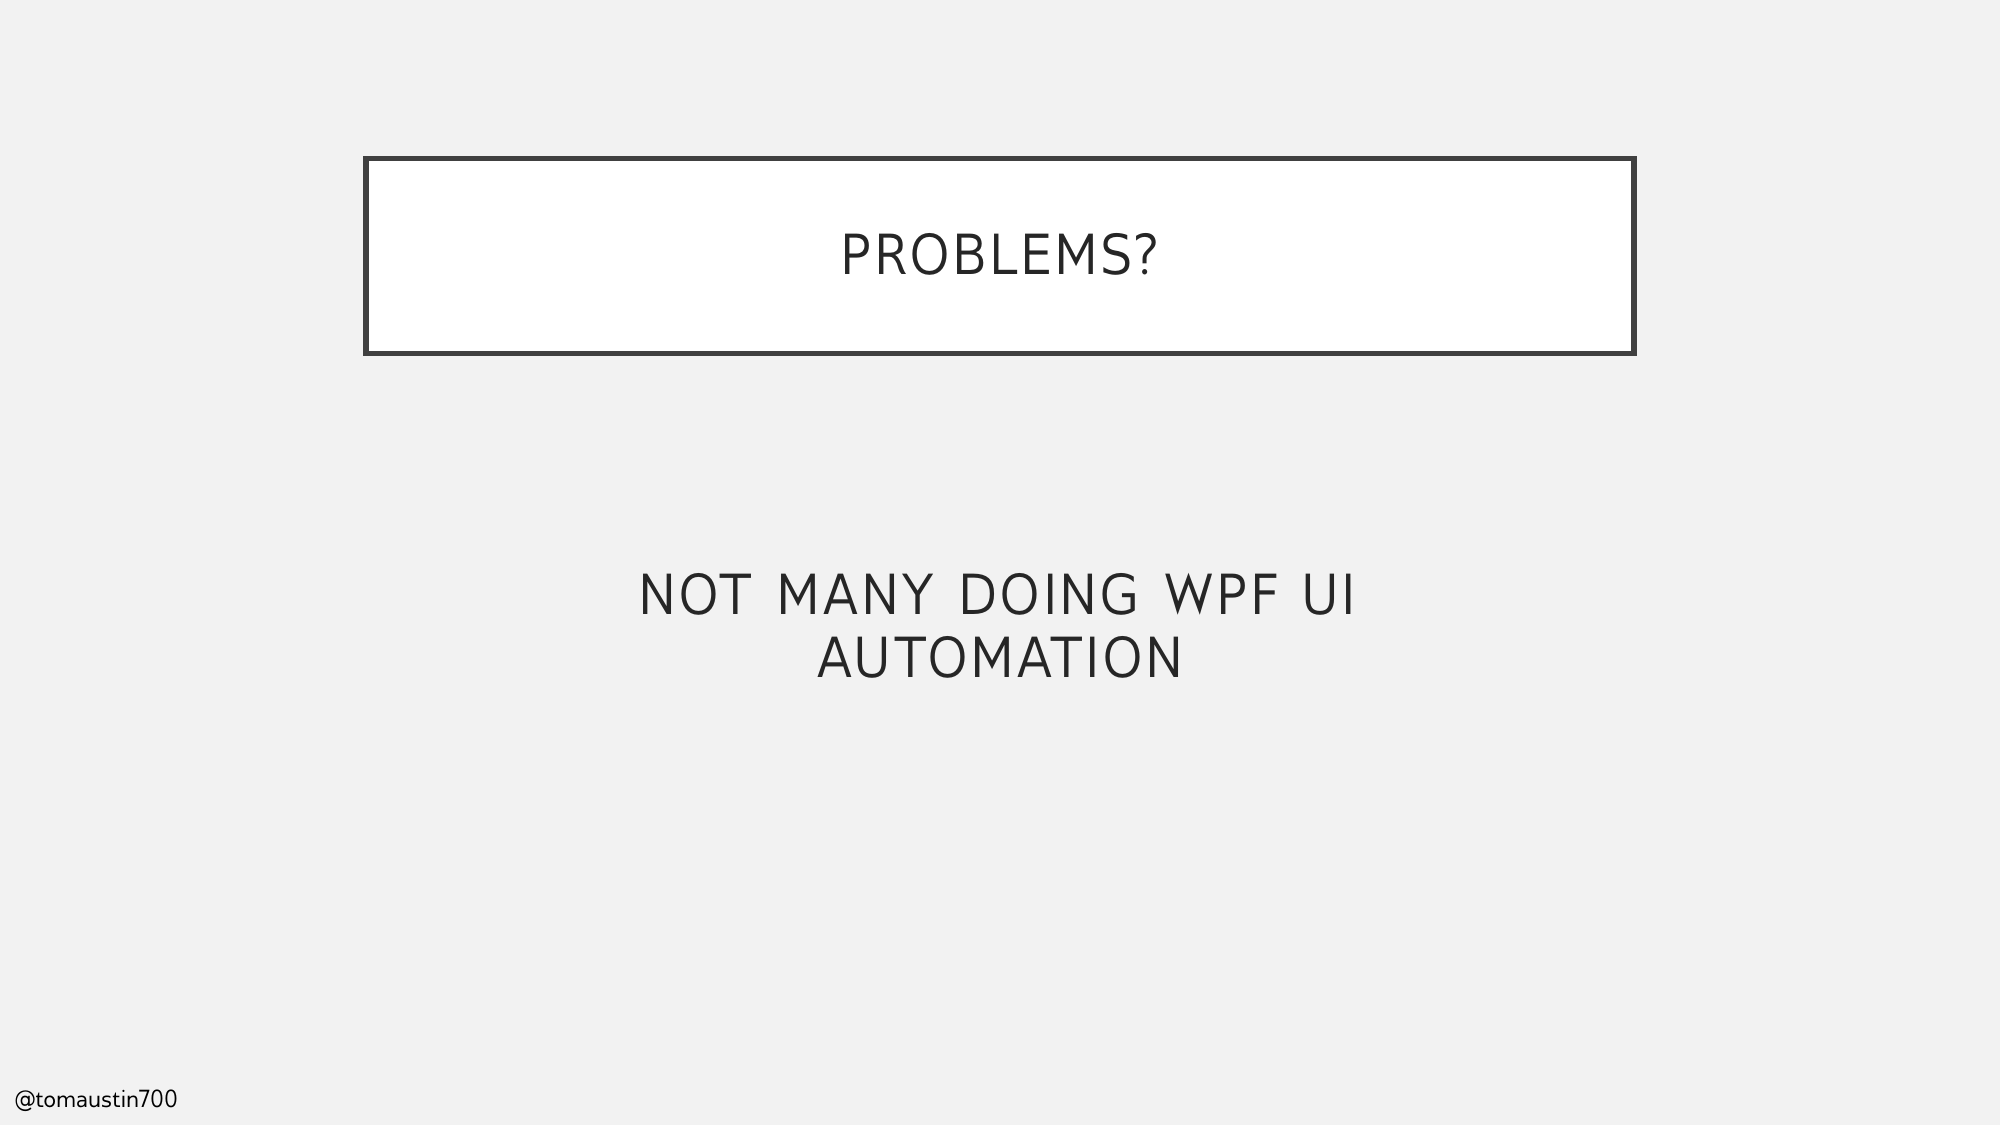

# Problems?
Not many doing WPF UI automation